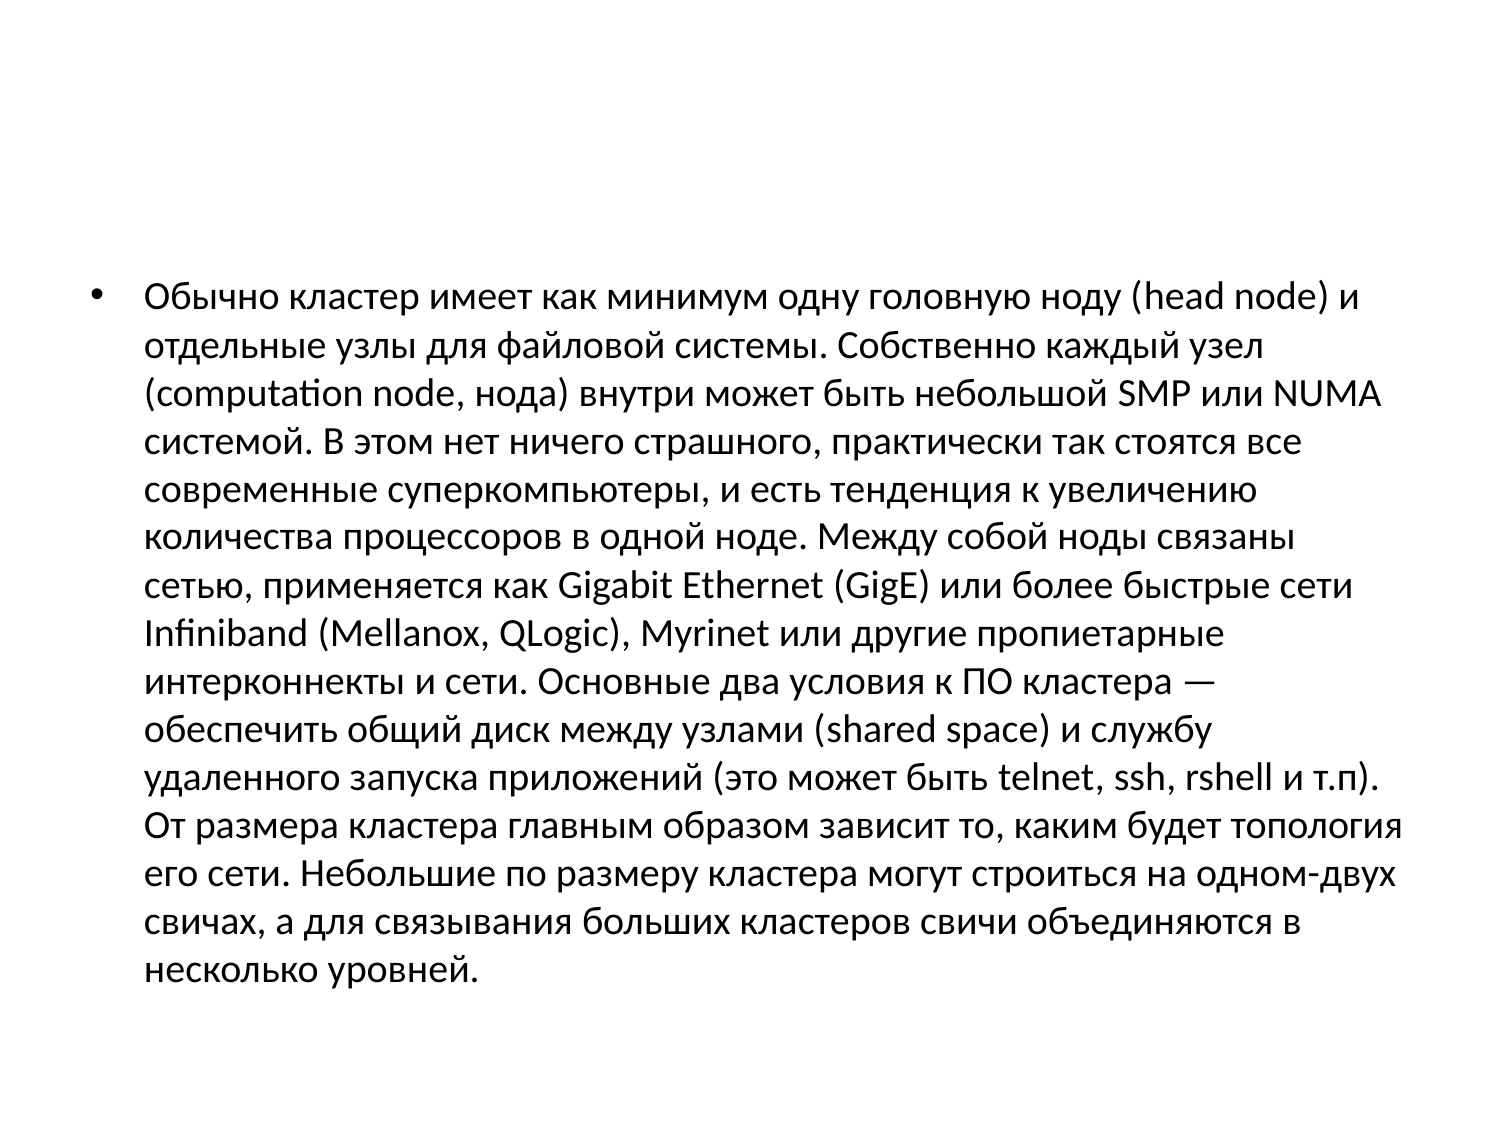

#
Обычно кластер имеет как минимум одну головную ноду (head node) и отдельные узлы для файловой системы. Собственно каждый узел (computation node, нода) внутри может быть небольшой SMP или NUMA системой. В этом нет ничего страшного, практически так стоятся все современные суперкомпьютеры, и есть тенденция к увеличению количества процессоров в одной ноде. Между собой ноды связаны сетью, применяется как Gigabit Ethernet (GigE) или более быстрые сети Infiniband (Mellanox, QLogic), Myrinet или другие пропиетарные интерконнекты и сети. Основные два условия к ПО кластера — обеспечить общий диск между узлами (shared space) и службу удаленного запуска приложений (это может быть telnet, ssh, rshell и т.п). От размера кластера главным образом зависит то, каким будет топология его сети. Небольшие по размеру кластера могут строиться на одном-двух свичах, а для связывания больших кластеров свичи объединяются в несколько уровней.